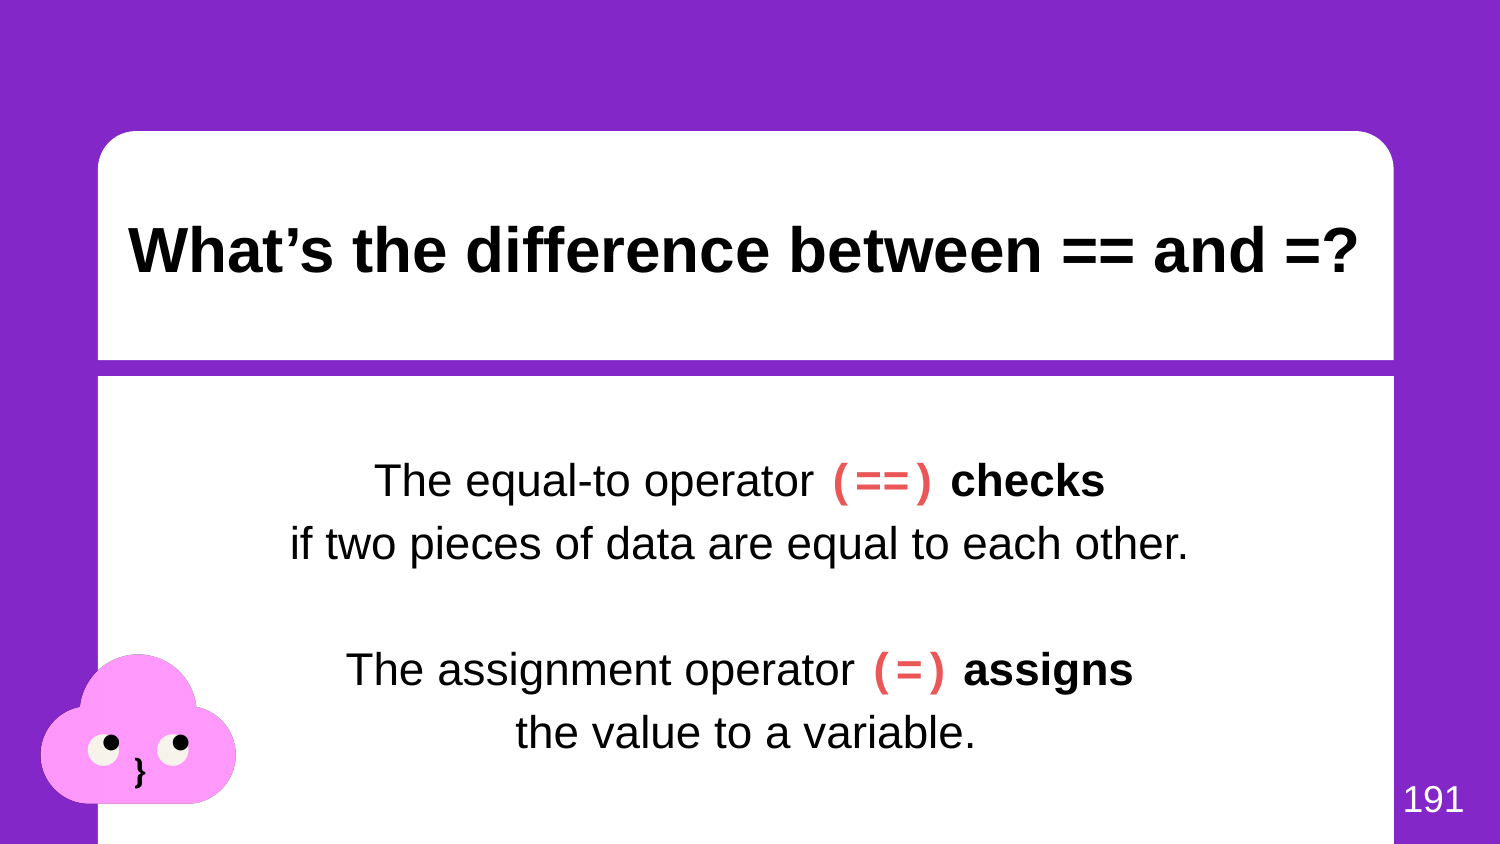

# What’s the difference between == and =?
The equal-to operator (==) checks
if two pieces of data are equal to each other.

The assignment operator (=) assigns
the value to a variable.